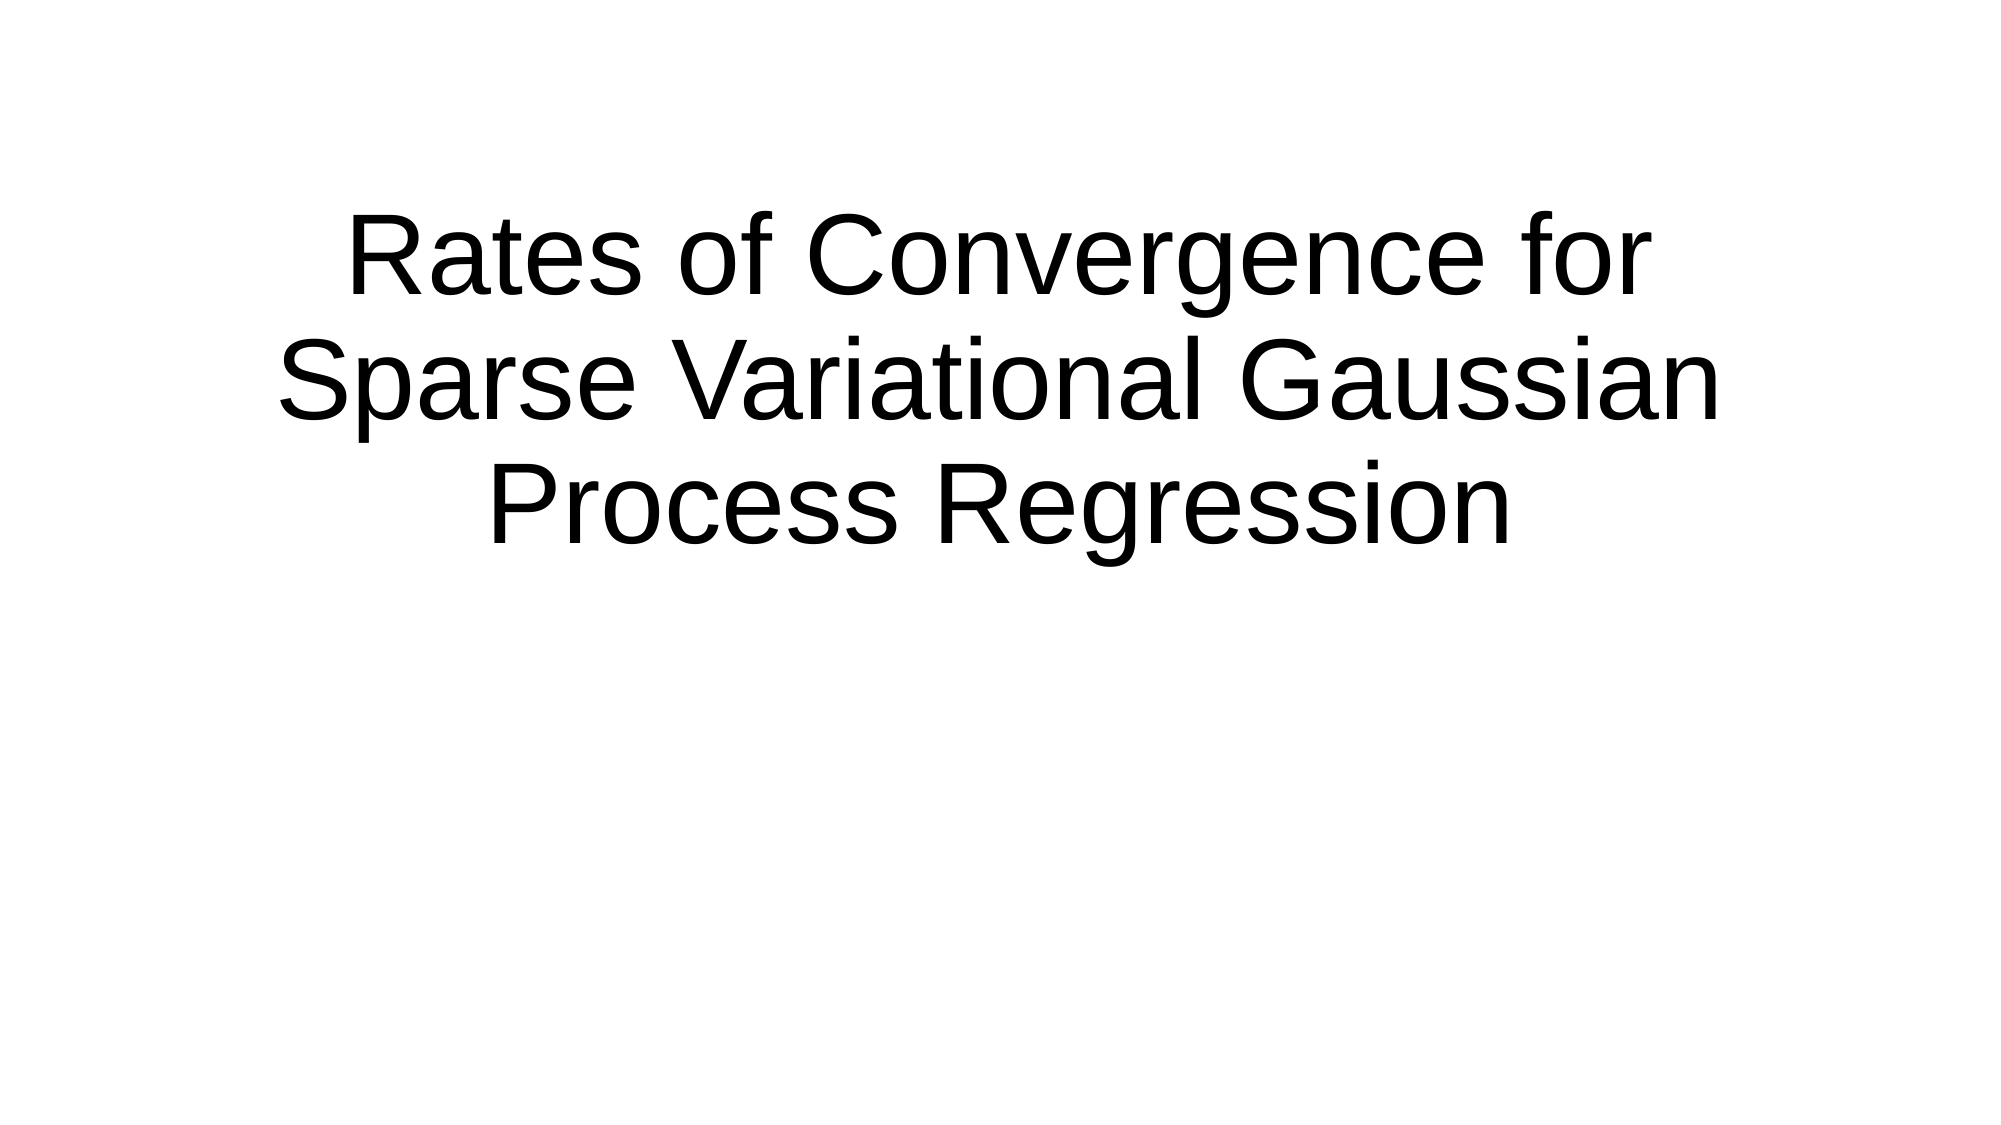

# Rates of Convergence for Sparse Variational Gaussian Process Regression